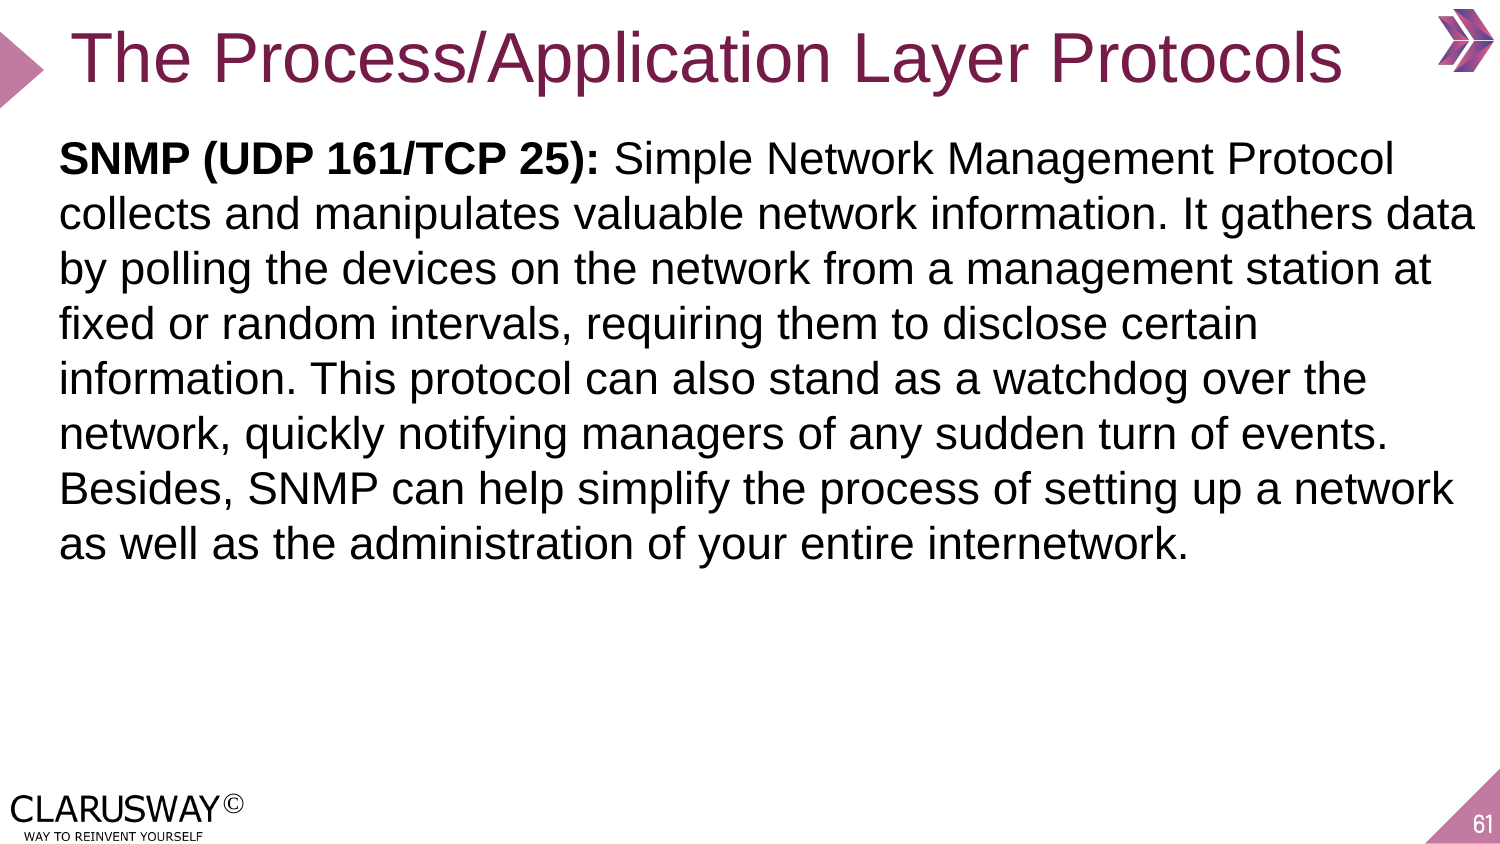

# The Process/Application Layer Protocols

SNMP (UDP 161/TCP 25): Simple Network Management Protocol collects and manipulates valuable network information. It gathers data by polling the devices on the network from a management station at fixed or random intervals, requiring them to disclose certain information. This protocol can also stand as a watchdog over the network, quickly notifying managers of any sudden turn of events. Besides, SNMP can help simplify the process of setting up a network as well as the administration of your entire internetwork.
61